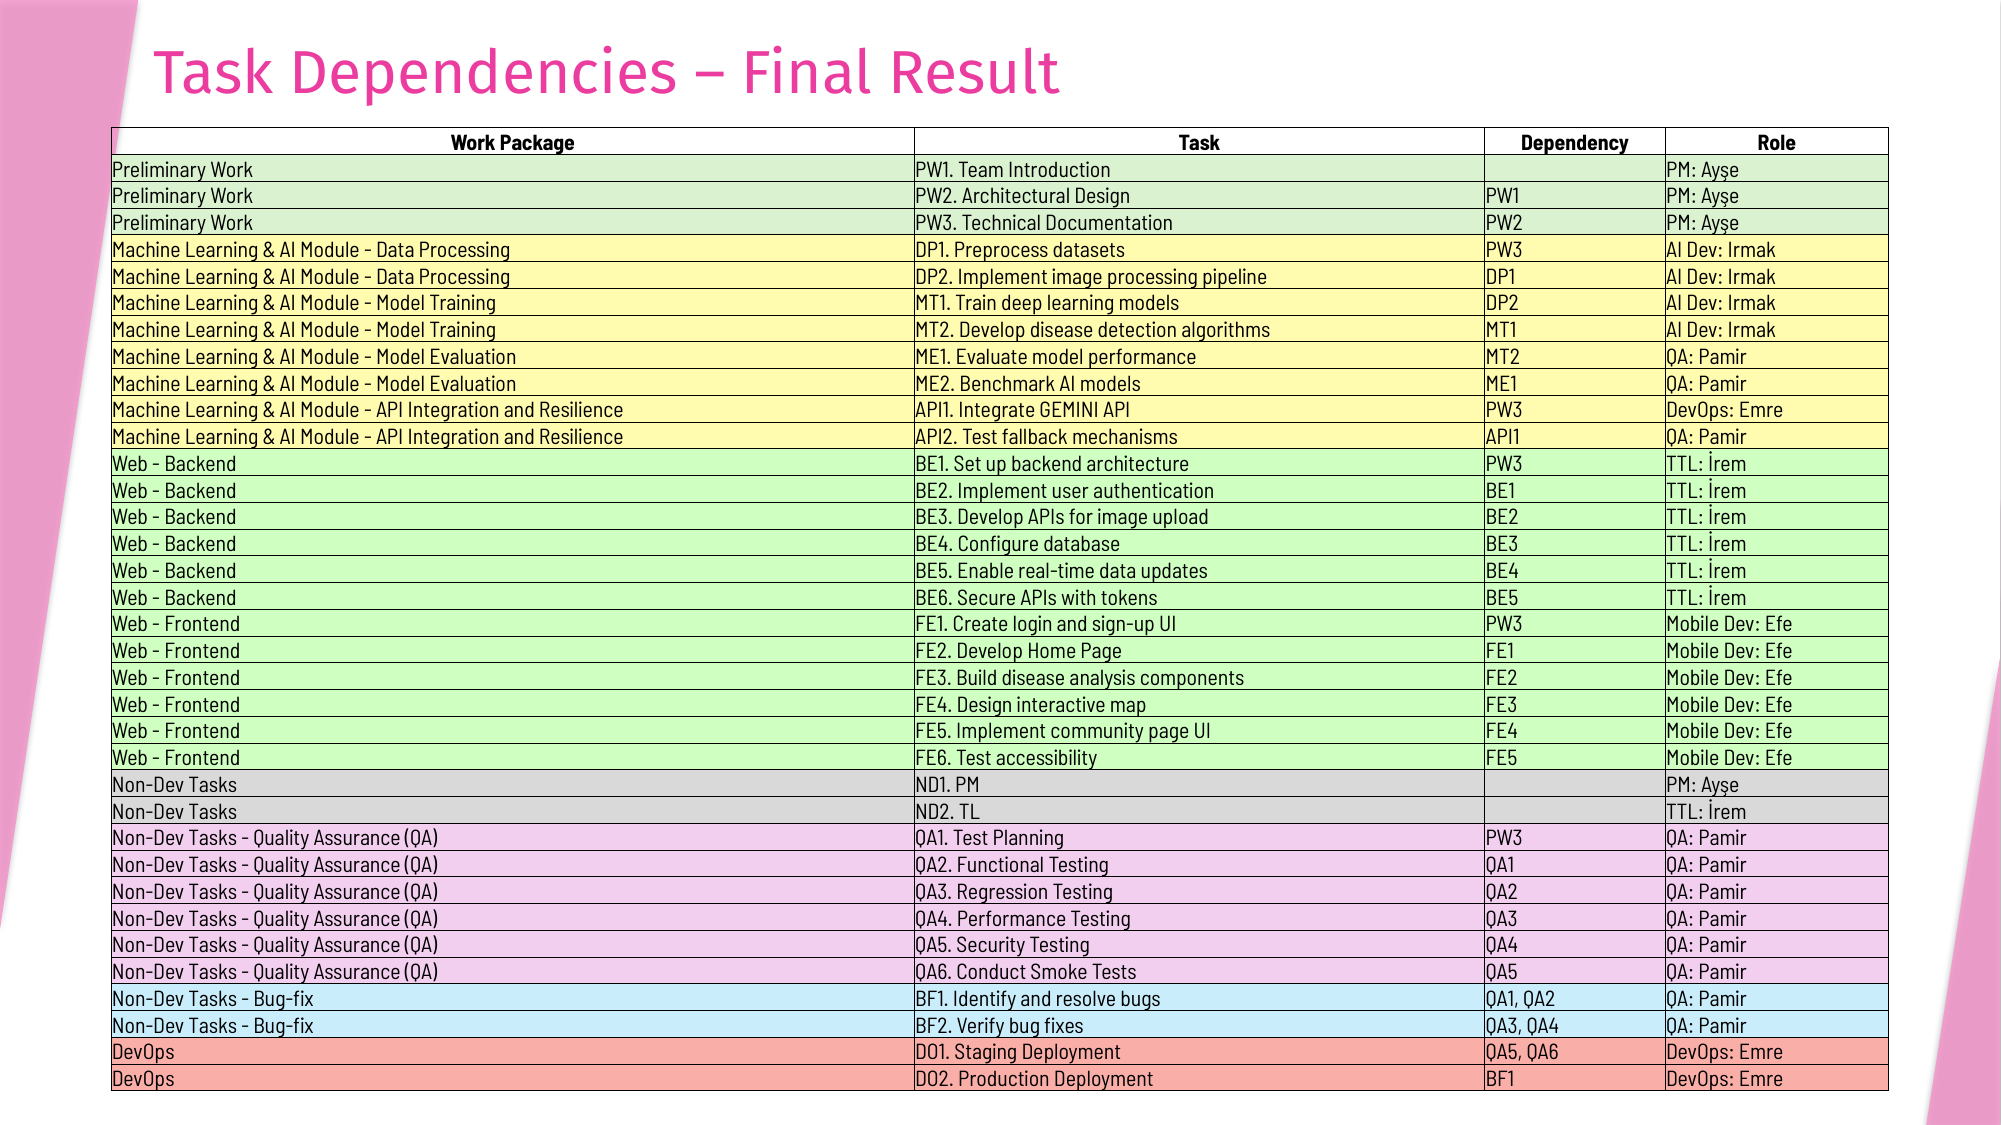

# Task Dependencies – Final Result
| Work Package | Task | Dependency | Role |
| --- | --- | --- | --- |
| Preliminary Work | PW1. Team Introduction |  | PM: Ayşe |
| Preliminary Work | PW2. Architectural Design | PW1 | PM: Ayşe |
| Preliminary Work | PW3. Technical Documentation | PW2 | PM: Ayşe |
| Machine Learning & AI Module - Data Processing | DP1. Preprocess datasets | PW3 | AI Dev: Irmak |
| Machine Learning & AI Module - Data Processing | DP2. Implement image processing pipeline | DP1 | AI Dev: Irmak |
| Machine Learning & AI Module - Model Training | MT1. Train deep learning models | DP2 | AI Dev: Irmak |
| Machine Learning & AI Module - Model Training | MT2. Develop disease detection algorithms | MT1 | AI Dev: Irmak |
| Machine Learning & AI Module - Model Evaluation | ME1. Evaluate model performance | MT2 | QA: Pamir |
| Machine Learning & AI Module - Model Evaluation | ME2. Benchmark AI models | ME1 | QA: Pamir |
| Machine Learning & AI Module - API Integration and Resilience | API1. Integrate GEMINI API | PW3 | DevOps: Emre |
| Machine Learning & AI Module - API Integration and Resilience | API2. Test fallback mechanisms | API1 | QA: Pamir |
| Web - Backend | BE1. Set up backend architecture | PW3 | TTL: İrem |
| Web - Backend | BE2. Implement user authentication | BE1 | TTL: İrem |
| Web - Backend | BE3. Develop APIs for image upload | BE2 | TTL: İrem |
| Web - Backend | BE4. Configure database | BE3 | TTL: İrem |
| Web - Backend | BE5. Enable real-time data updates | BE4 | TTL: İrem |
| Web - Backend | BE6. Secure APIs with tokens | BE5 | TTL: İrem |
| Web - Frontend | FE1. Create login and sign-up UI | PW3 | Mobile Dev: Efe |
| Web - Frontend | FE2. Develop Home Page | FE1 | Mobile Dev: Efe |
| Web - Frontend | FE3. Build disease analysis components | FE2 | Mobile Dev: Efe |
| Web - Frontend | FE4. Design interactive map | FE3 | Mobile Dev: Efe |
| Web - Frontend | FE5. Implement community page UI | FE4 | Mobile Dev: Efe |
| Web - Frontend | FE6. Test accessibility | FE5 | Mobile Dev: Efe |
| Non-Dev Tasks | ND1. PM |  | PM: Ayşe |
| Non-Dev Tasks | ND2. TL |  | TTL: İrem |
| Non-Dev Tasks - Quality Assurance (QA) | QA1. Test Planning | PW3 | QA: Pamir |
| Non-Dev Tasks - Quality Assurance (QA) | QA2. Functional Testing | QA1 | QA: Pamir |
| Non-Dev Tasks - Quality Assurance (QA) | QA3. Regression Testing | QA2 | QA: Pamir |
| Non-Dev Tasks - Quality Assurance (QA) | QA4. Performance Testing | QA3 | QA: Pamir |
| Non-Dev Tasks - Quality Assurance (QA) | QA5. Security Testing | QA4 | QA: Pamir |
| Non-Dev Tasks - Quality Assurance (QA) | QA6. Conduct Smoke Tests | QA5 | QA: Pamir |
| Non-Dev Tasks - Bug-fix | BF1. Identify and resolve bugs | QA1, QA2 | QA: Pamir |
| Non-Dev Tasks - Bug-fix | BF2. Verify bug fixes | QA3, QA4 | QA: Pamir |
| DevOps | DO1. Staging Deployment | QA5, QA6 | DevOps: Emre |
| DevOps | DO2. Production Deployment | BF1 | DevOps: Emre |